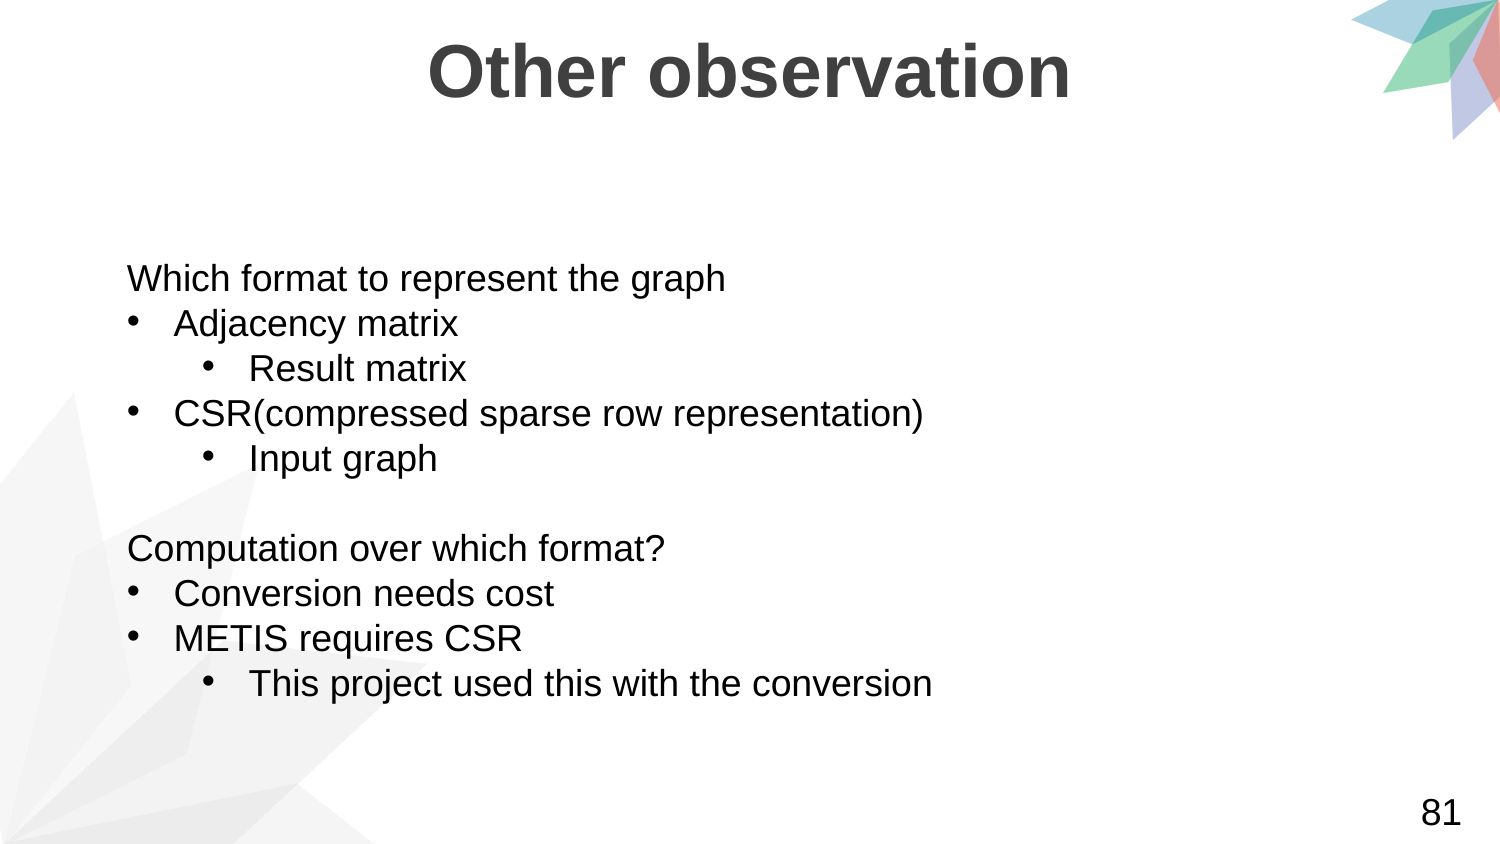

Other observation
Which format to represent the graph
Adjacency matrix
Result matrix
CSR(compressed sparse row representation)
Input graph

Computation over which format?
Conversion needs cost
METIS requires CSR
This project used this with the conversion
81